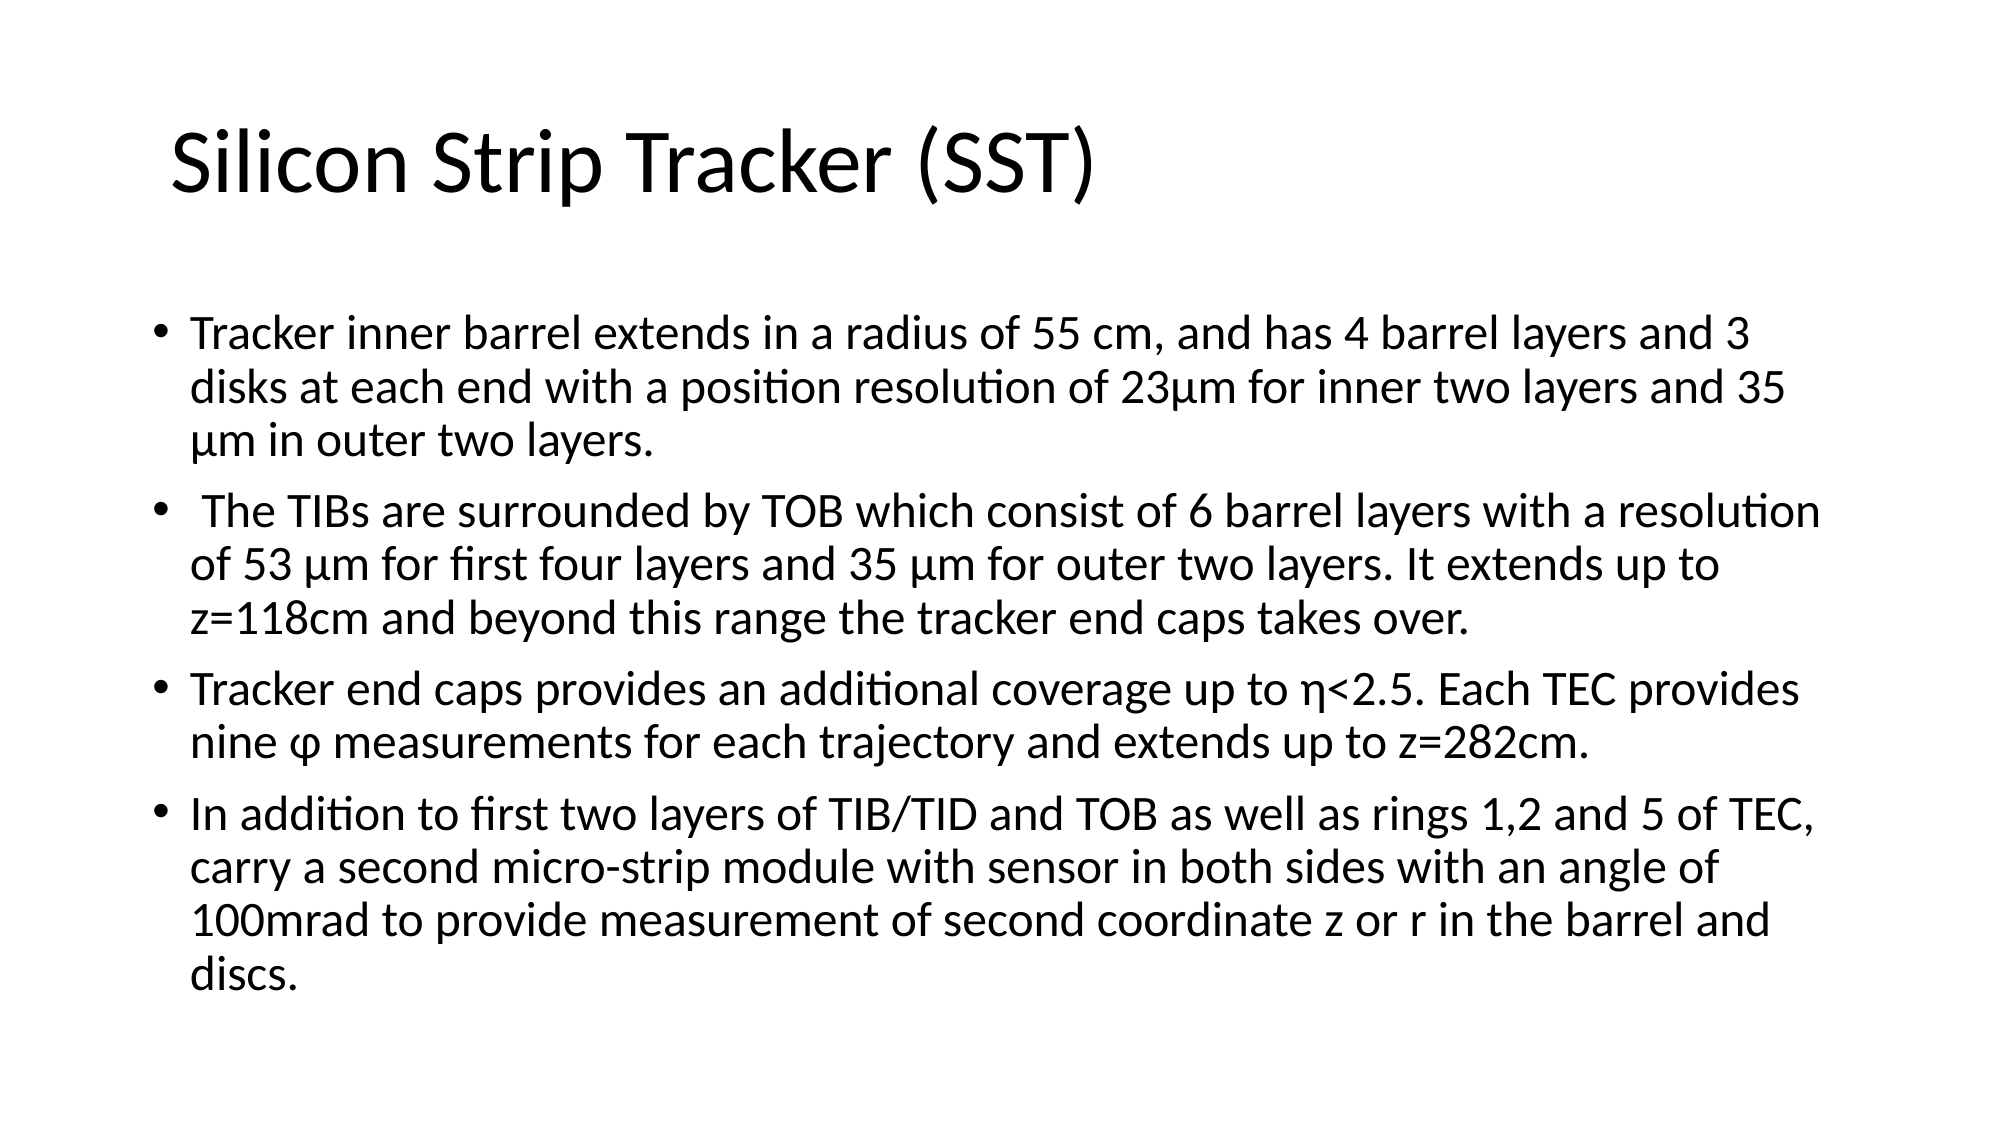

# Silicon Strip Tracker (SST)
Tracker inner barrel extends in a radius of 55 cm, and has 4 barrel layers and 3 disks at each end with a position resolution of 23μm for inner two layers and 35 μm in outer two layers.
 The TIBs are surrounded by TOB which consist of 6 barrel layers with a resolution of 53 μm for first four layers and 35 μm for outer two layers. It extends up to z=118cm and beyond this range the tracker end caps takes over.
Tracker end caps provides an additional coverage up to η<2.5. Each TEC provides nine φ measurements for each trajectory and extends up to z=282cm.
In addition to first two layers of TIB/TID and TOB as well as rings 1,2 and 5 of TEC, carry a second micro-strip module with sensor in both sides with an angle of 100mrad to provide measurement of second coordinate z or r in the barrel and discs.